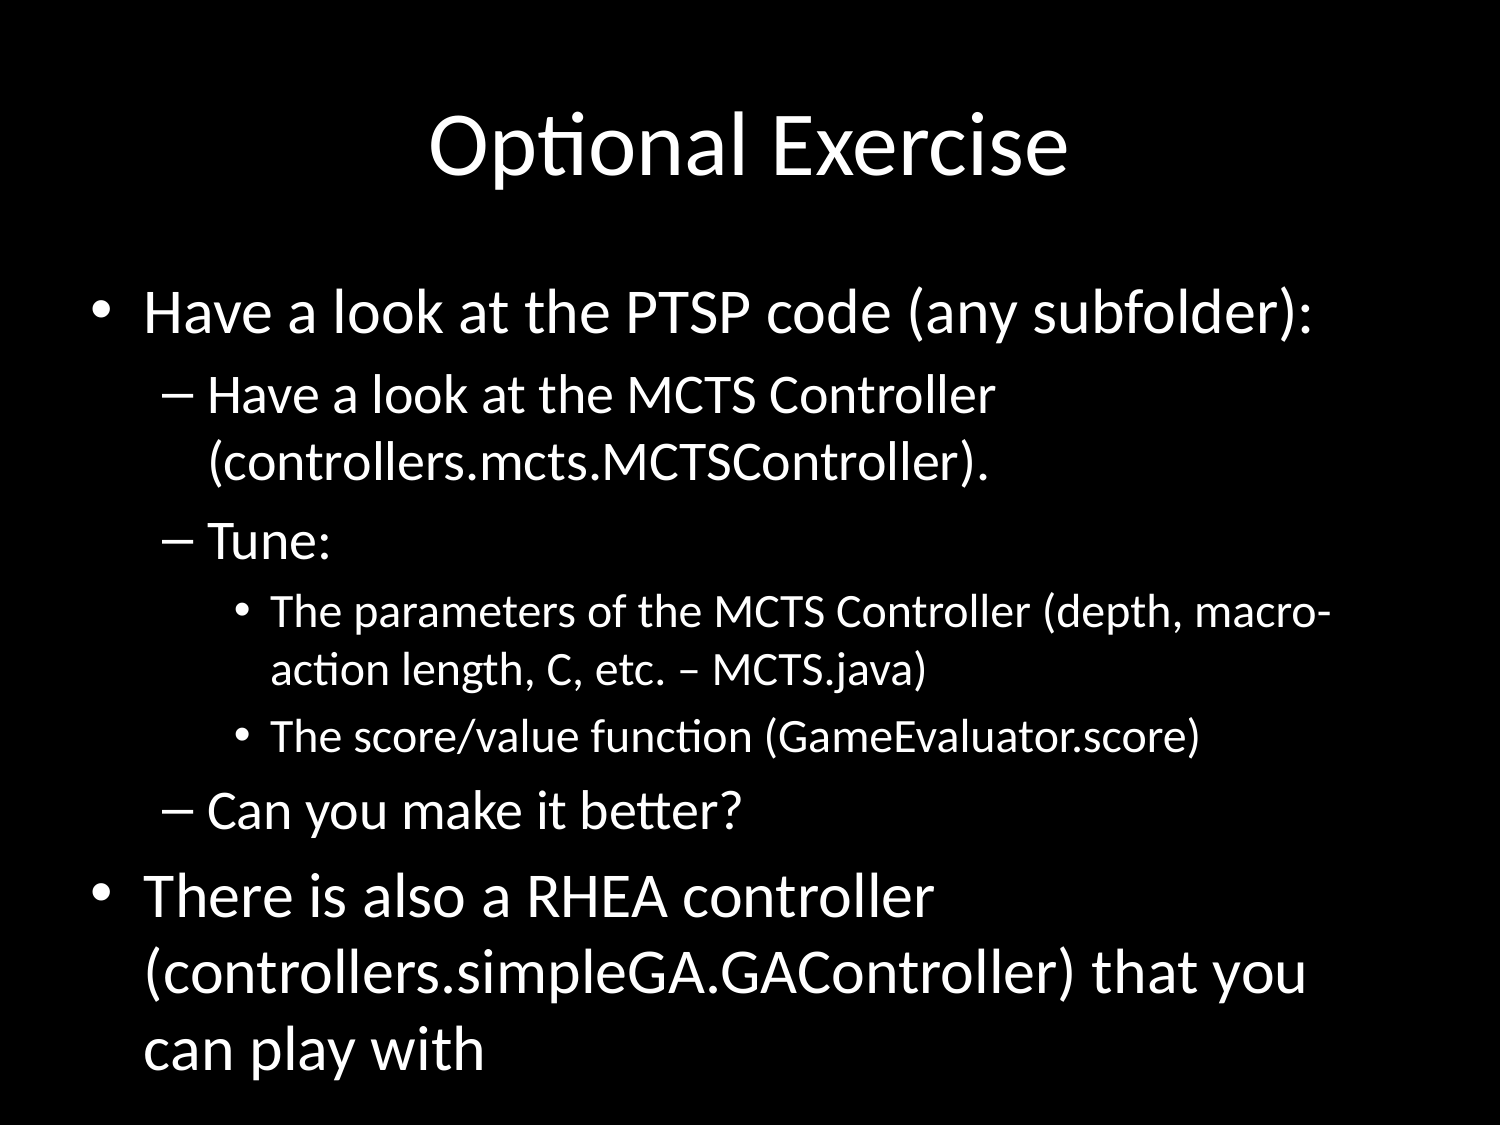

# Optional Exercise
Have a look at the PTSP code (any subfolder):
Have a look at the MCTS Controller (controllers.mcts.MCTSController).
Tune:
The parameters of the MCTS Controller (depth, macro-action length, C, etc. – MCTS.java)
The score/value function (GameEvaluator.score)
Can you make it better?
There is also a RHEA controller (controllers.simpleGA.GAController) that you can play with